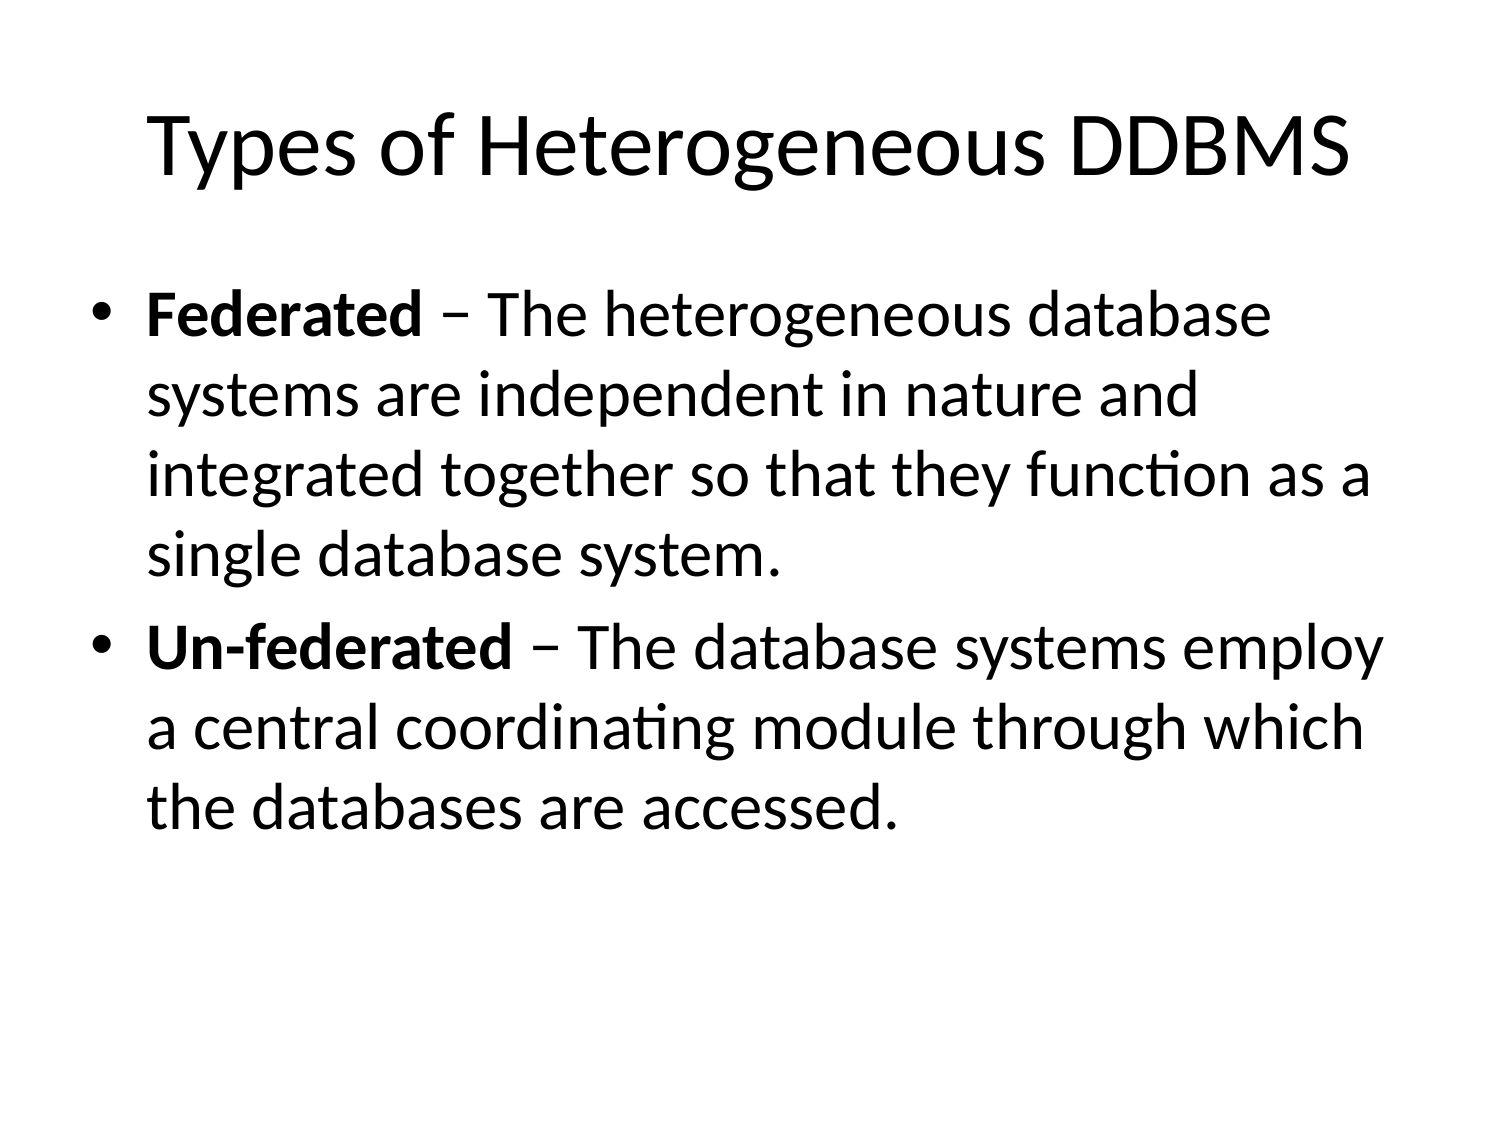

# Types of Heterogeneous DDBMS
Federated − The heterogeneous database systems are independent in nature and integrated together so that they function as a single database system.
Un-federated − The database systems employ a central coordinating module through which the databases are accessed.